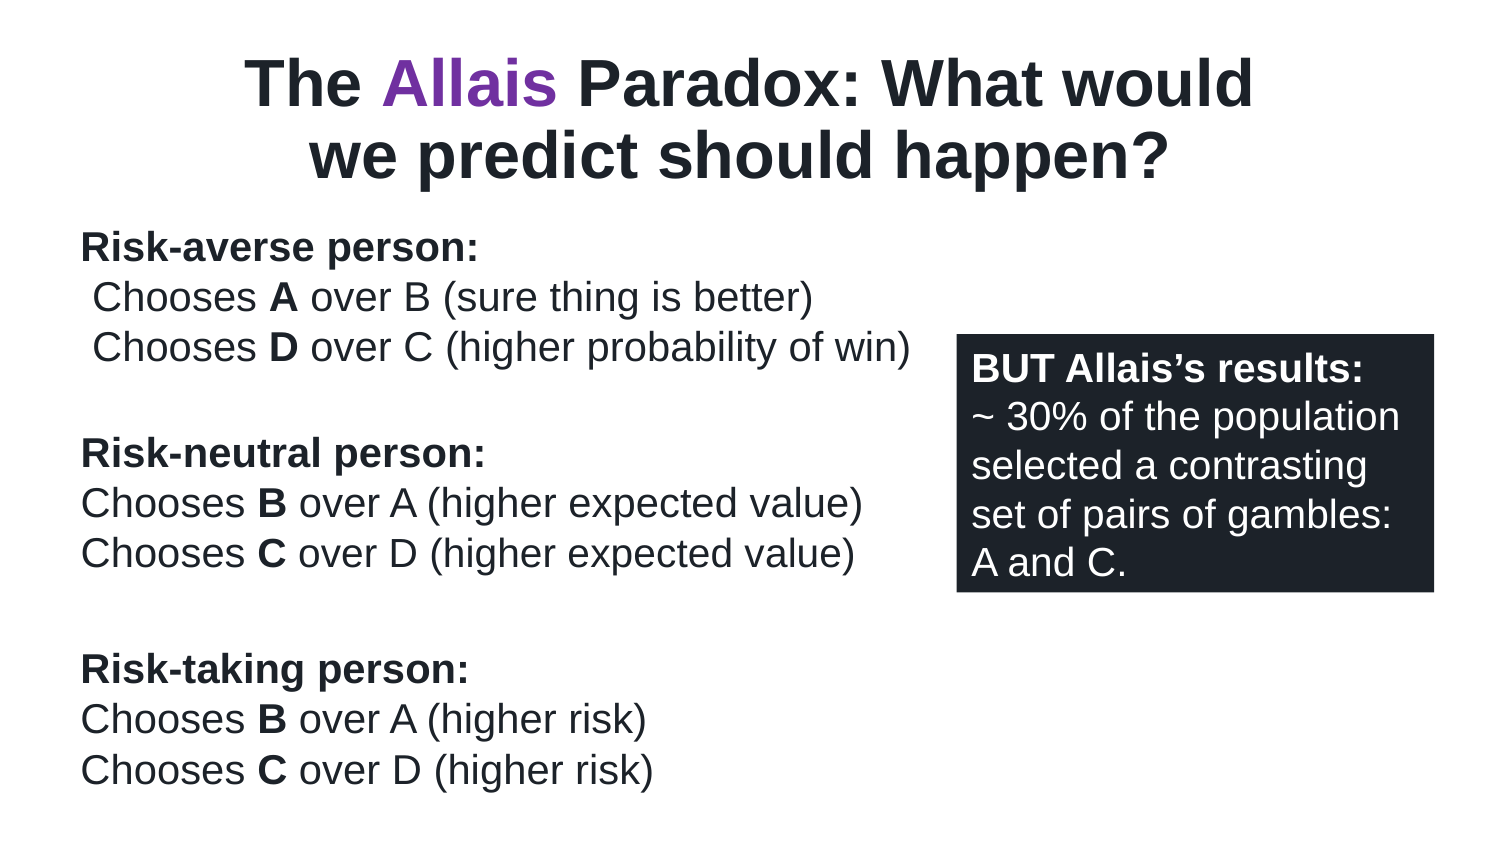

The Allais Paradox: What would we predict should happen?
Risk-averse person:
 Chooses A over B (sure thing is better)
 Chooses D over C (higher probability of win)
BUT Allais’s results:
~ 30% of the population selected a contrasting set of pairs of gambles: A and C.
Risk-neutral person:
Chooses B over A (higher expected value)
Chooses C over D (higher expected value)
Risk-taking person:
Chooses B over A (higher risk)
Chooses C over D (higher risk)